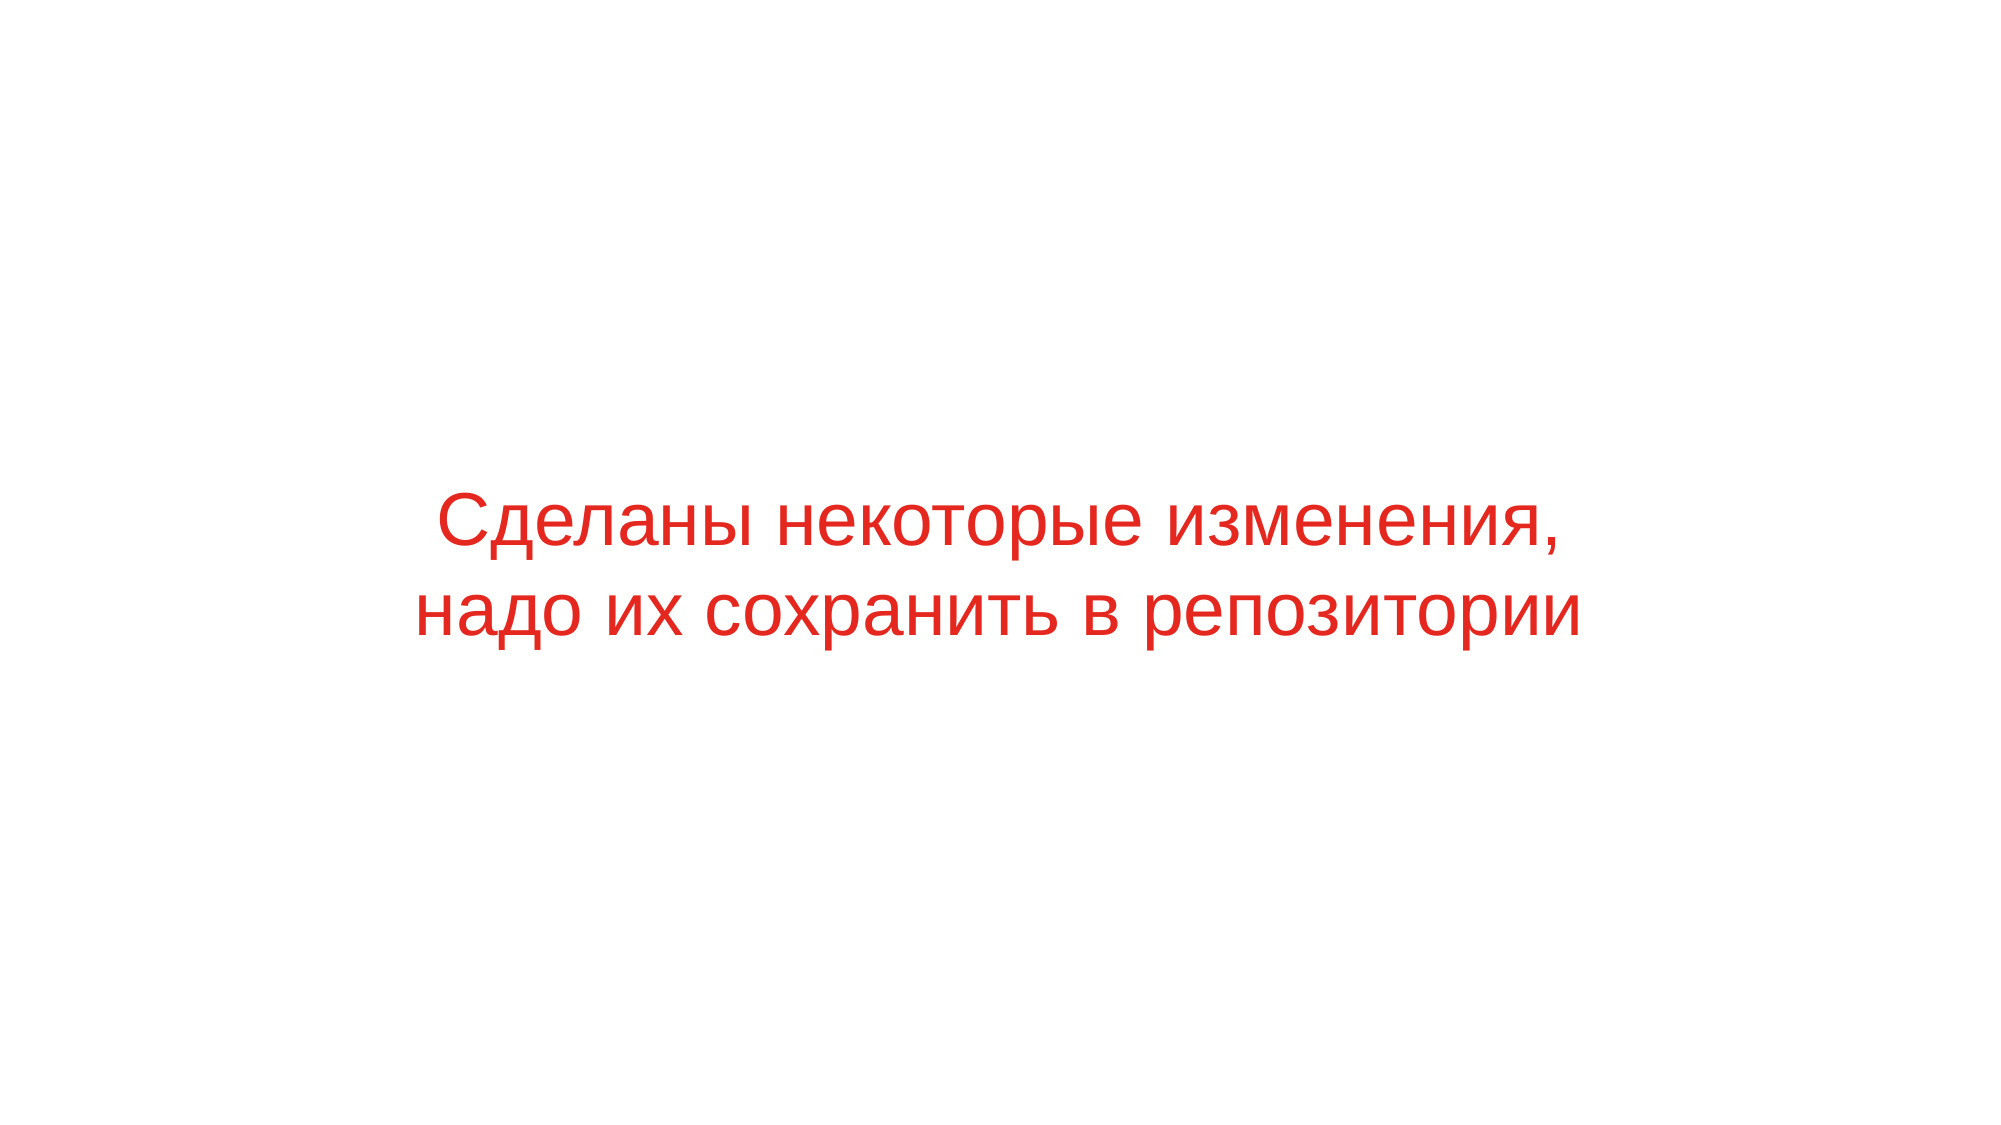

# Сделаны некоторые изменения, надо их сохранить в репозитории